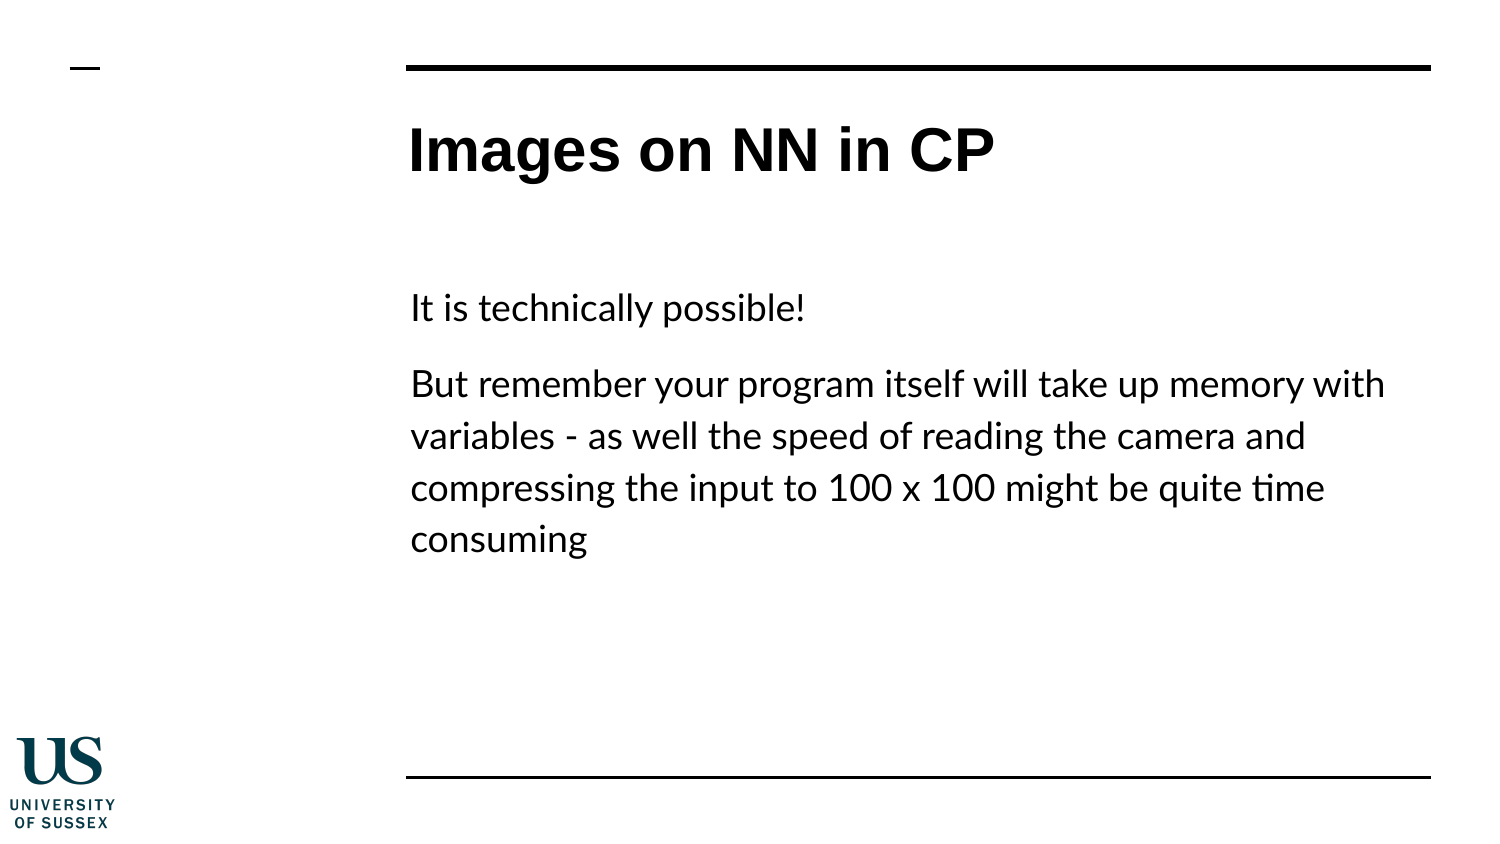

# Images on NN in CP
It is technically possible!
But remember your program itself will take up memory with variables - as well the speed of reading the camera and compressing the input to 100 x 100 might be quite time consuming